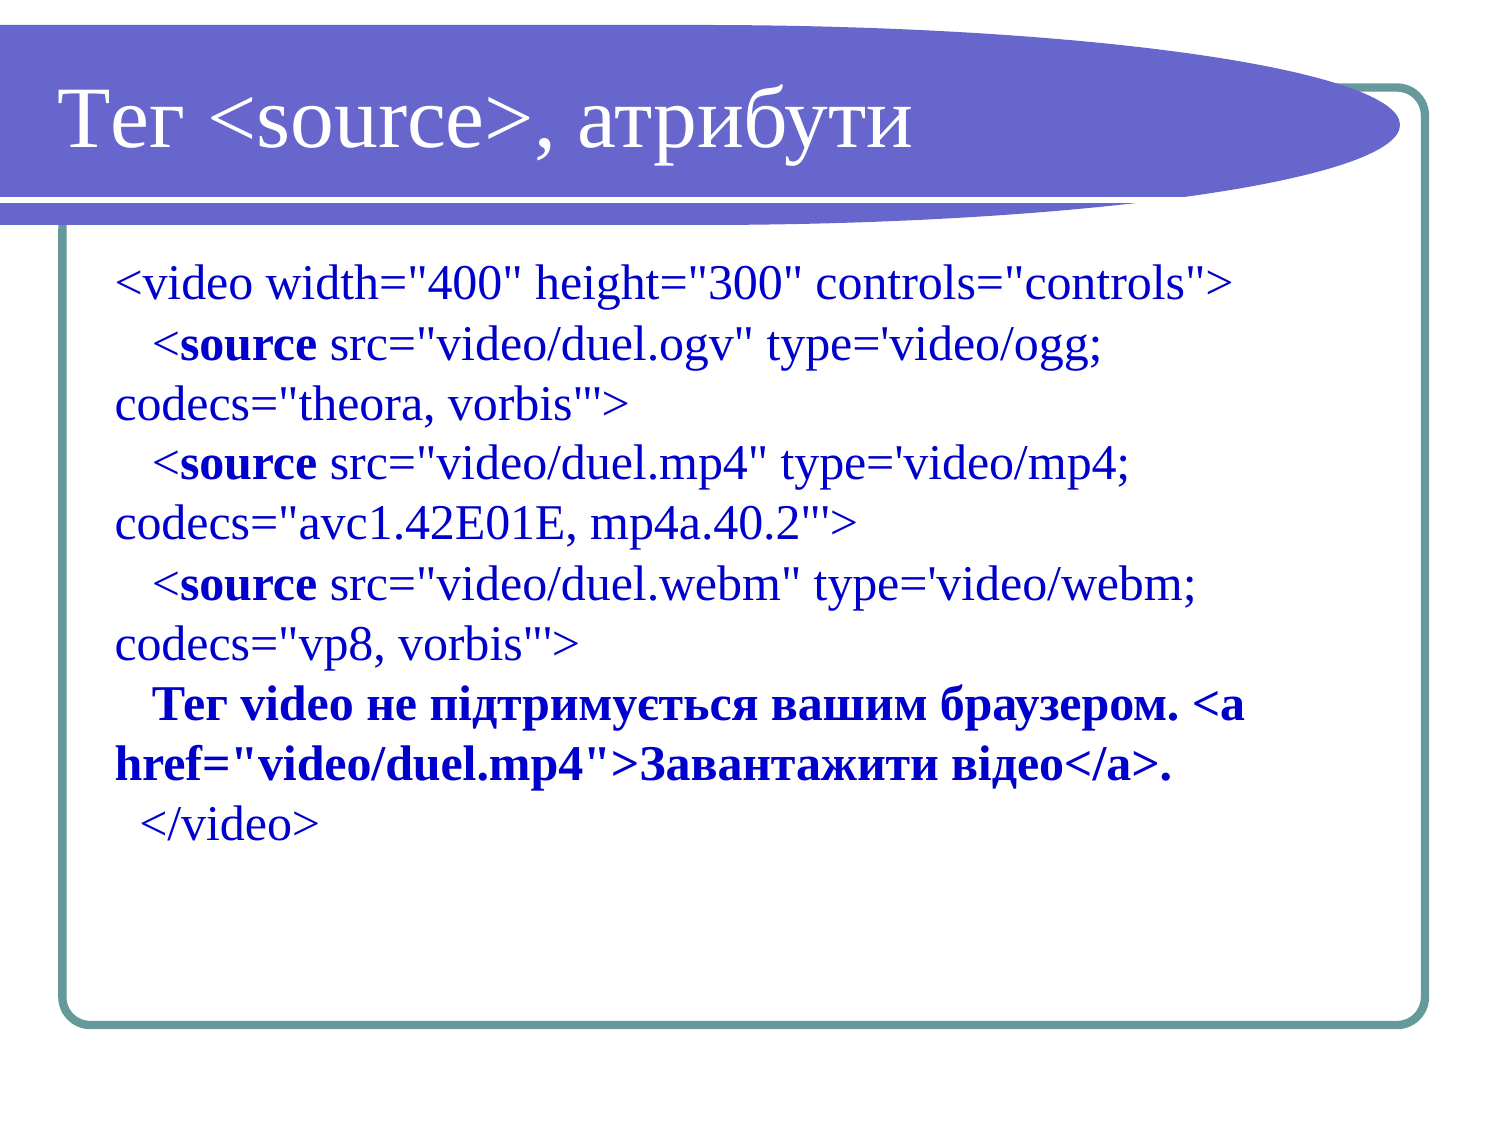

# Тег <source>, атрибути
<video width="400" height="300" controls="controls">
   <source src="video/duel.ogv" type='video/ogg; codecs="theora, vorbis"'>
   <source src="video/duel.mp4" type='video/mp4; codecs="avc1.42E01E, mp4a.40.2"'>
   <source src="video/duel.webm" type='video/webm; codecs="vp8, vorbis"'>
   Тег video не підтримується вашим браузером. <a href="video/duel.mp4">Завантажити відео</a>.
  </video>